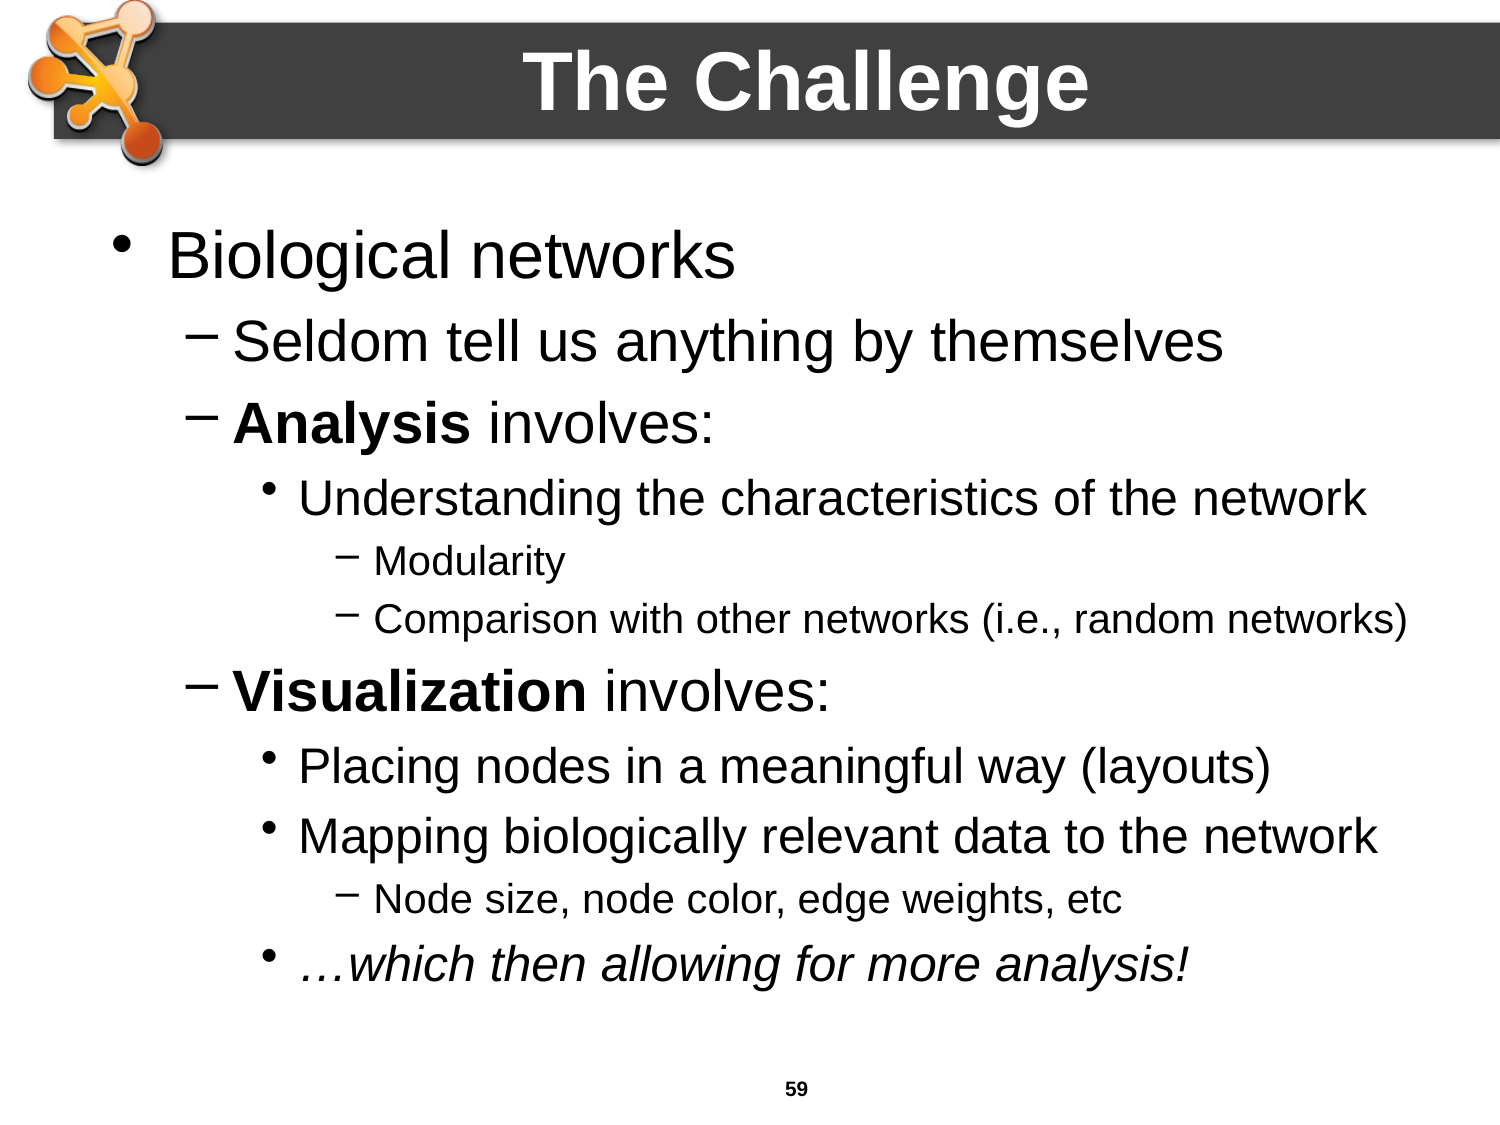

The Challenge
Biological networks
Seldom tell us anything by themselves
Analysis involves:
Understanding the characteristics of the network
Modularity
Comparison with other networks (i.e., random networks)
Visualization involves:
Placing nodes in a meaningful way (layouts)
Mapping biologically relevant data to the network
Node size, node color, edge weights, etc
…which then allowing for more analysis!